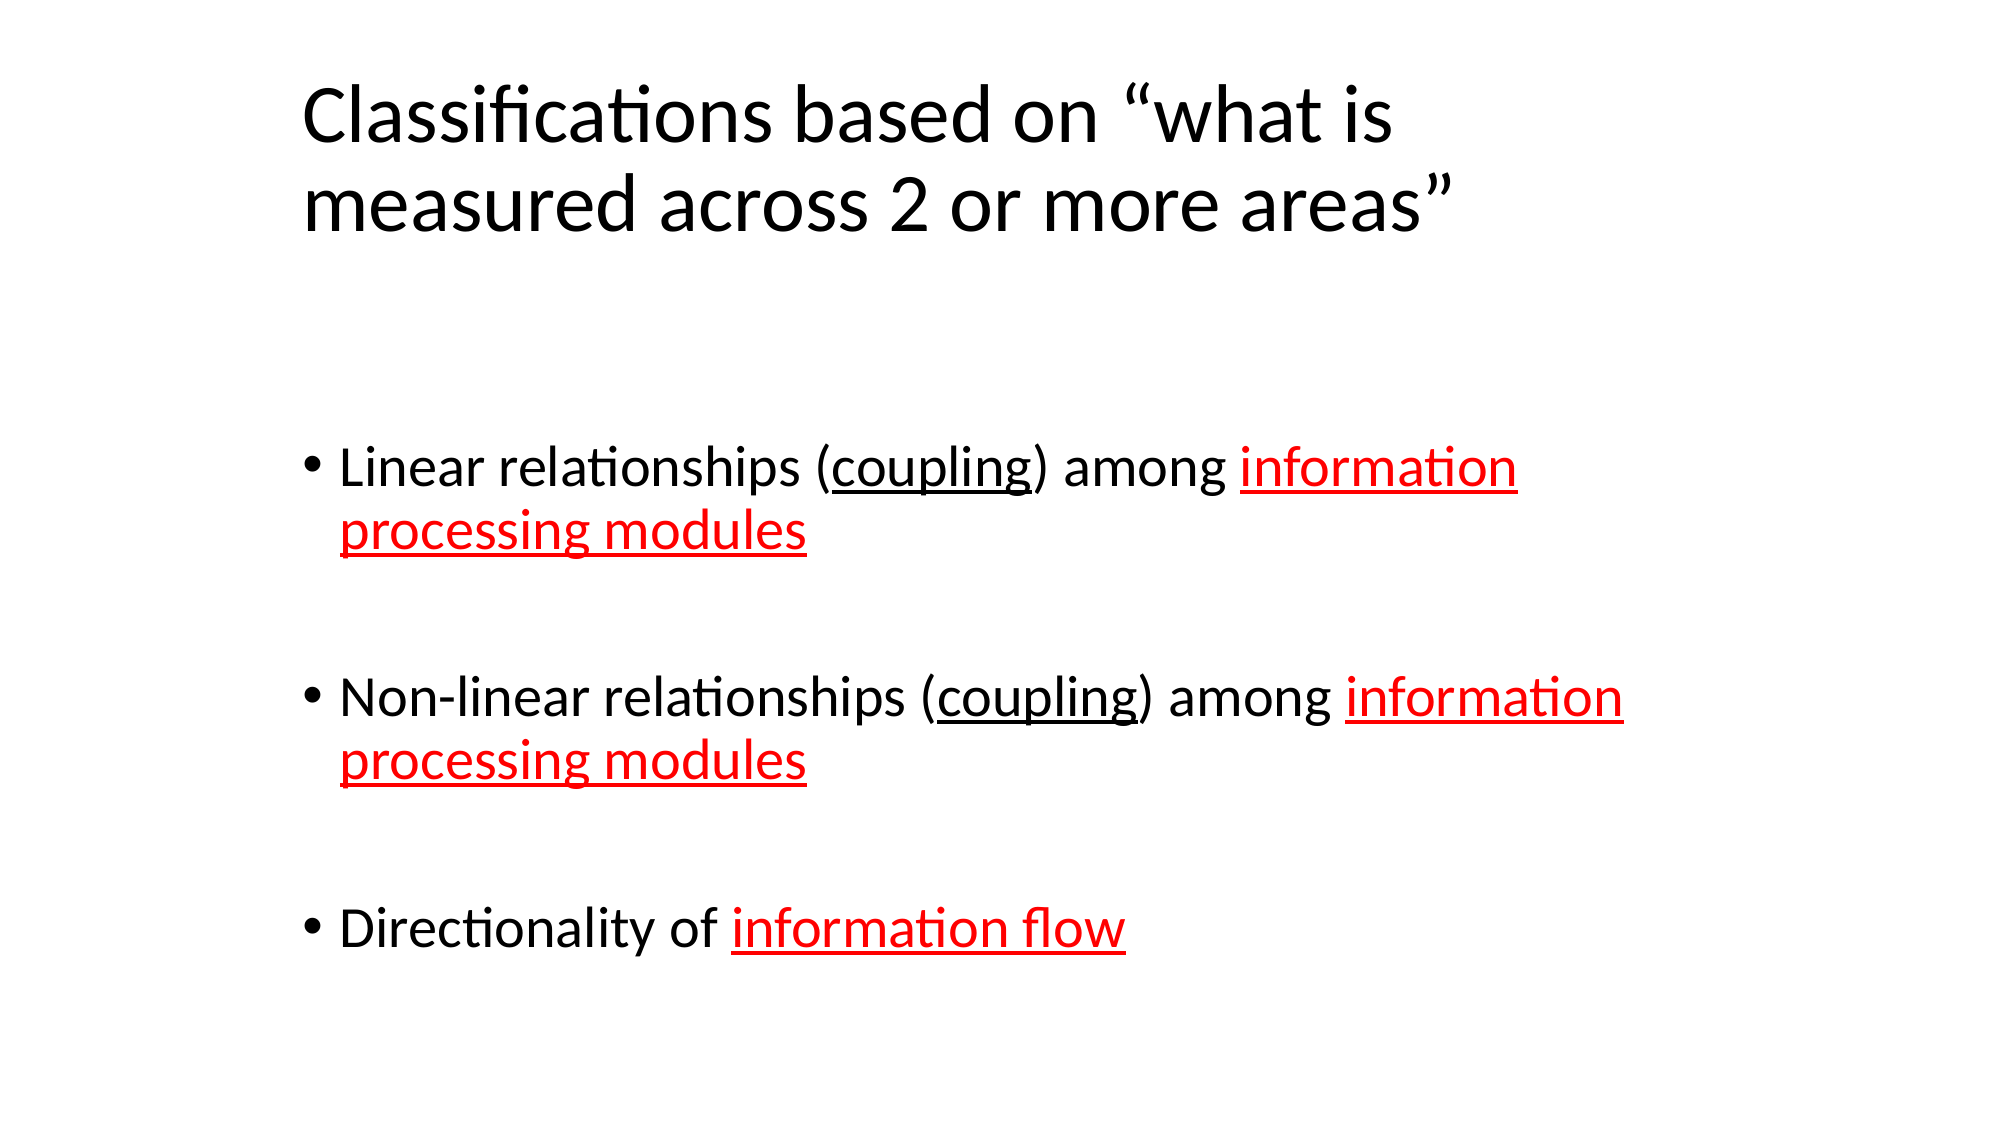

# Classifications based on “what is measured across 2 or more areas”

Linear relationships (coupling) among information processing modules

Non-linear relationships (coupling) among information processing modules

Directionality of information flow